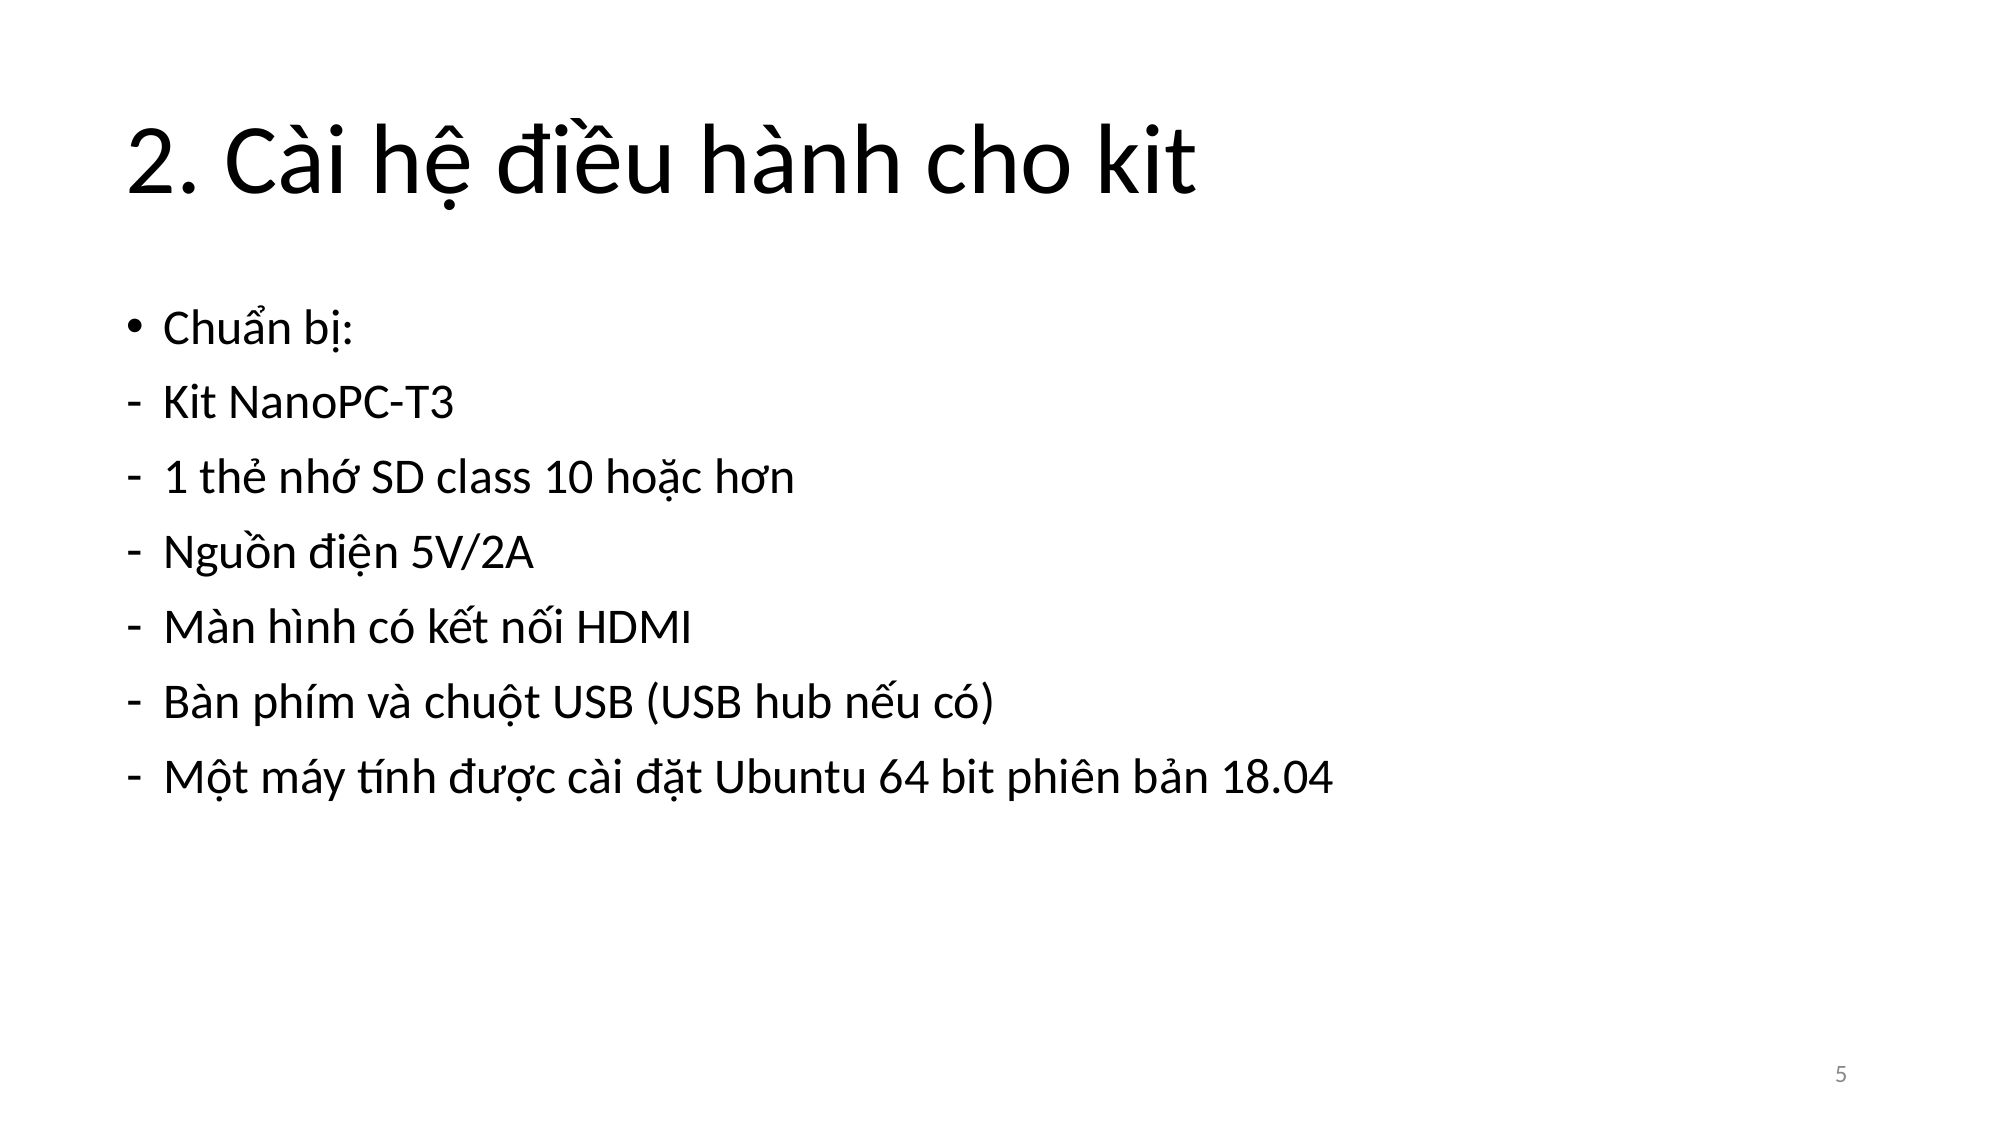

2. Cài hệ điều hành cho kit
Chuẩn bị:
Kit NanoPC-T3
1 thẻ nhớ SD class 10 hoặc hơn
Nguồn điện 5V/2A
Màn hình có kết nối HDMI
Bàn phím và chuột USB (USB hub nếu có)
Một máy tính được cài đặt Ubuntu 64 bit phiên bản 18.04
5